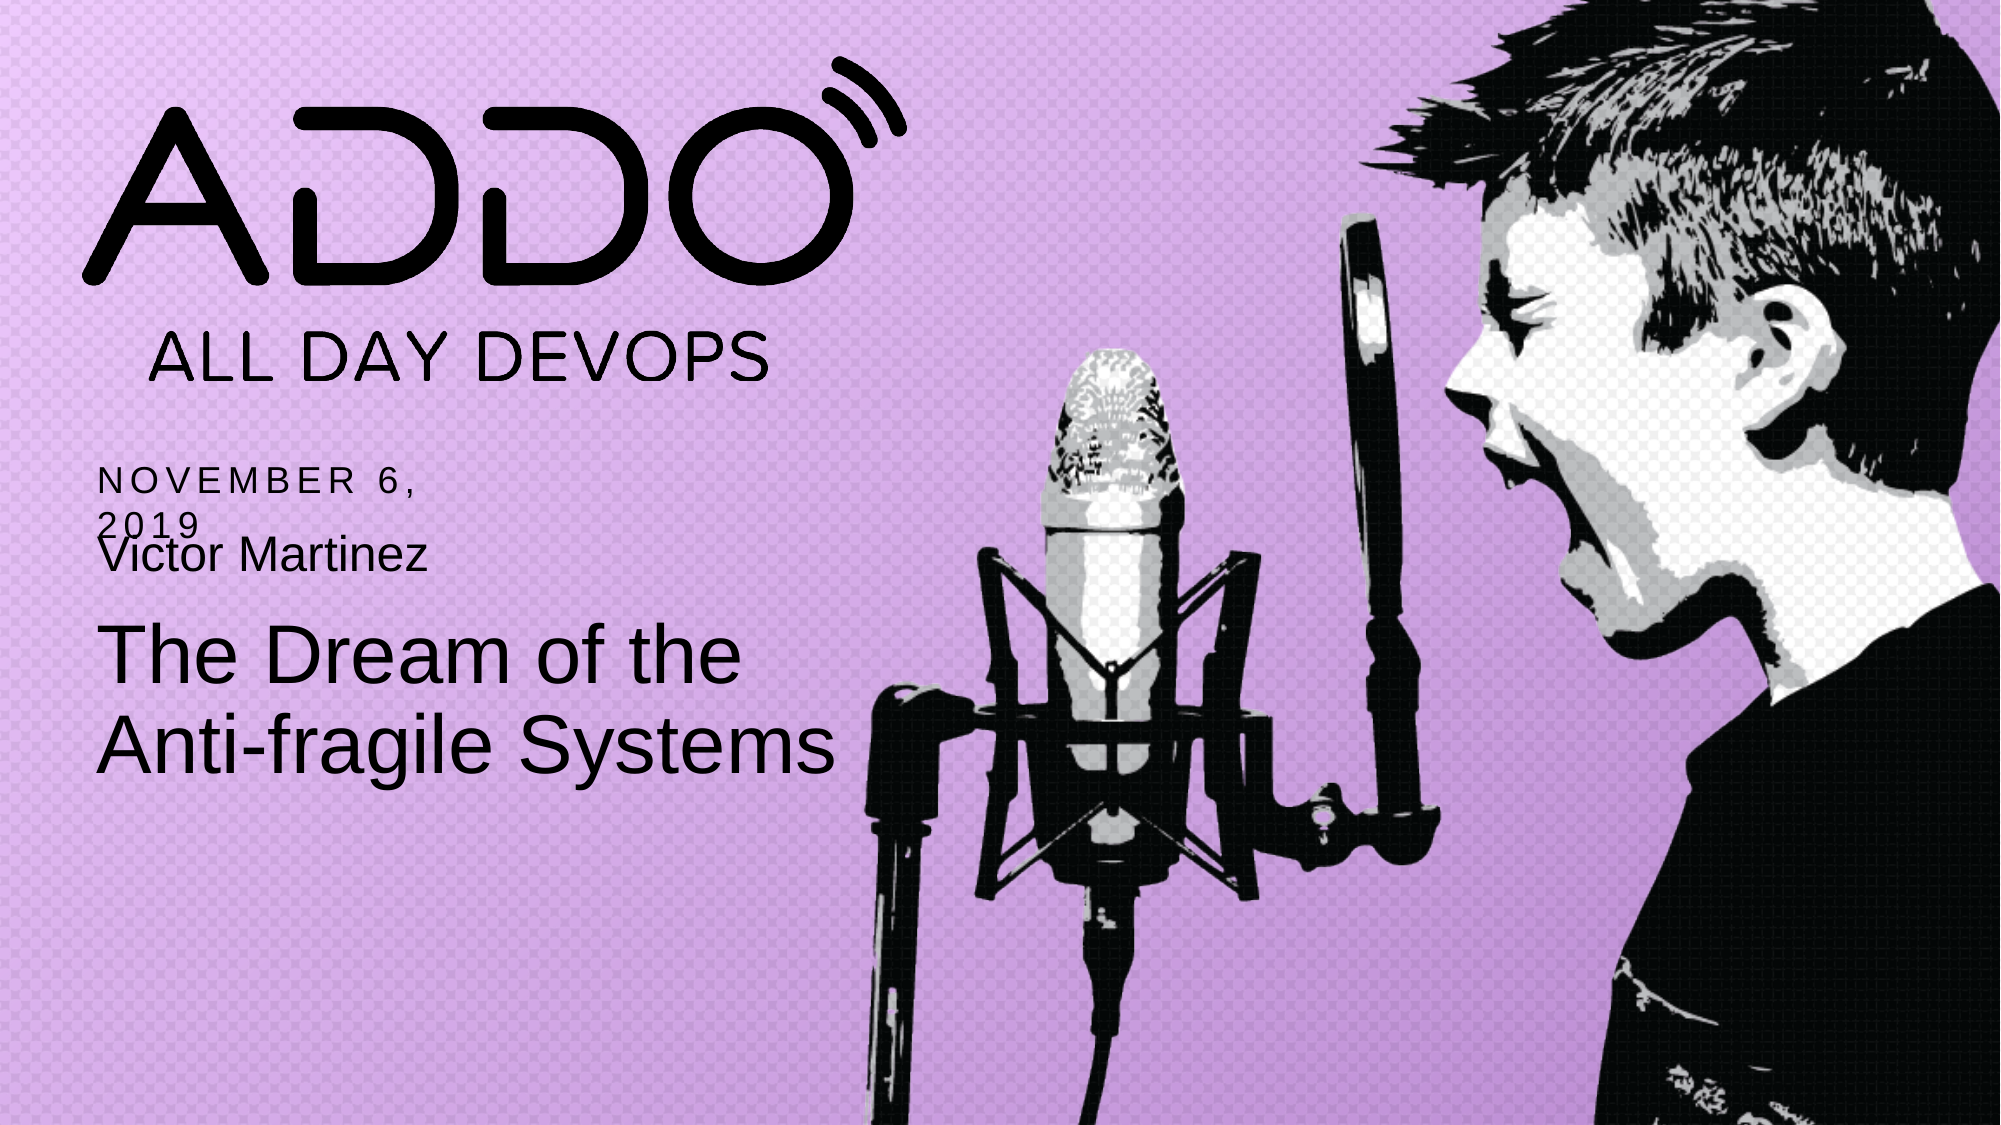

Victor Martinez

The Dream of the Anti-fragile Systems